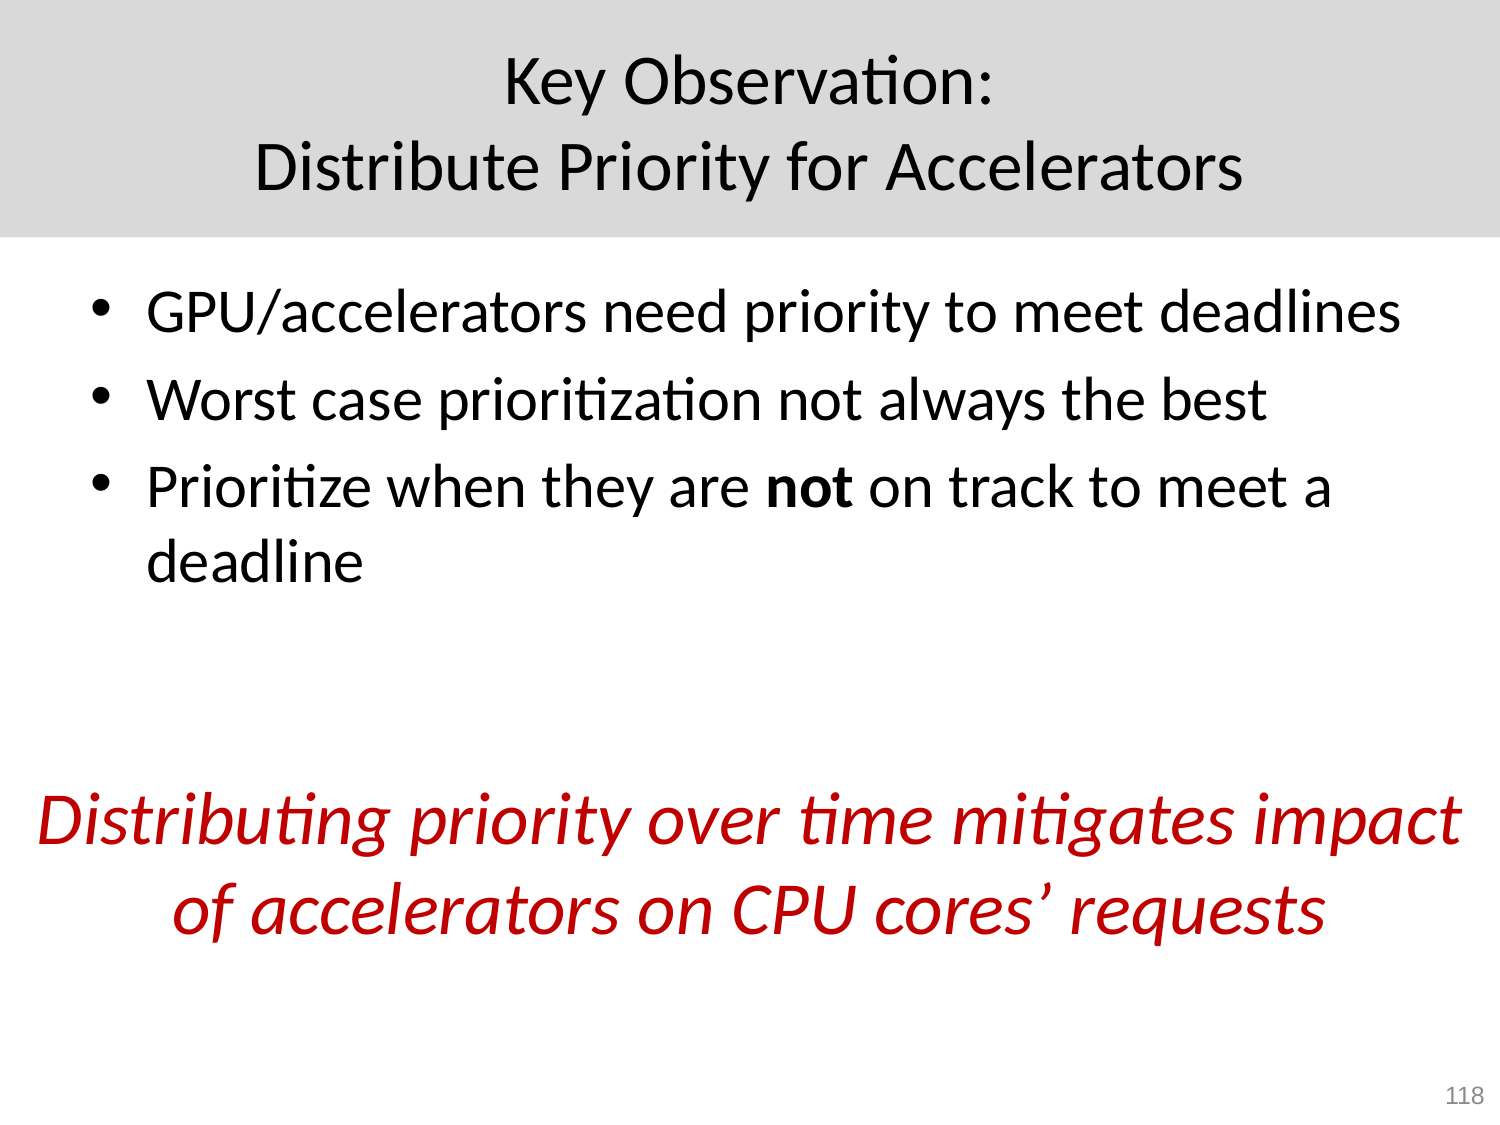

# Key Observation: Distribute Priority for Accelerators
GPU/accelerators need priority to meet deadlines
Worst case prioritization not always the best
Prioritize when they are not on track to meet a deadline
Distributing priority over time mitigates impact of accelerators on CPU cores’ requests
118